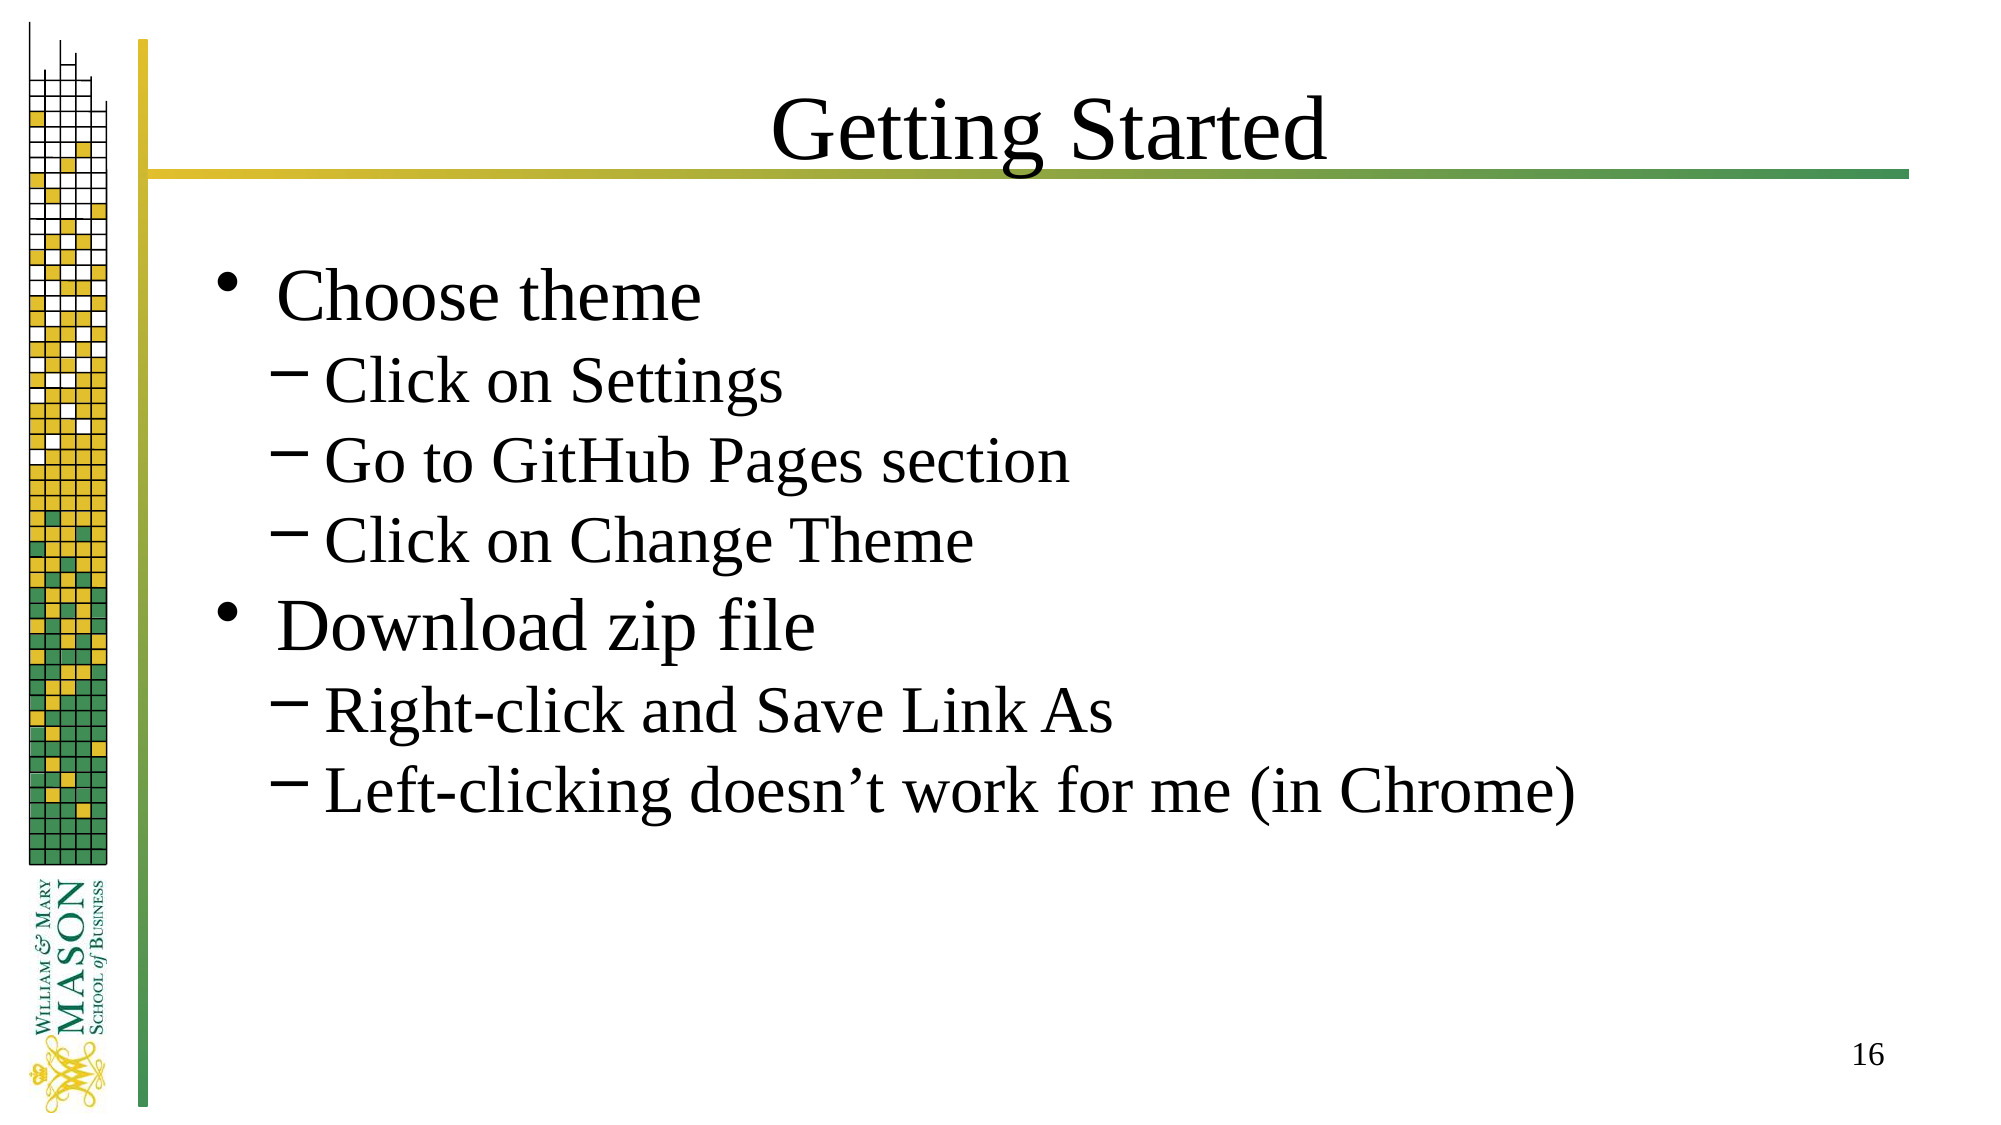

# Getting Started
 Choose theme
 Click on Settings
 Go to GitHub Pages section
 Click on Change Theme
 Download zip file
 Right-click and Save Link As
 Left-clicking doesn’t work for me (in Chrome)
16